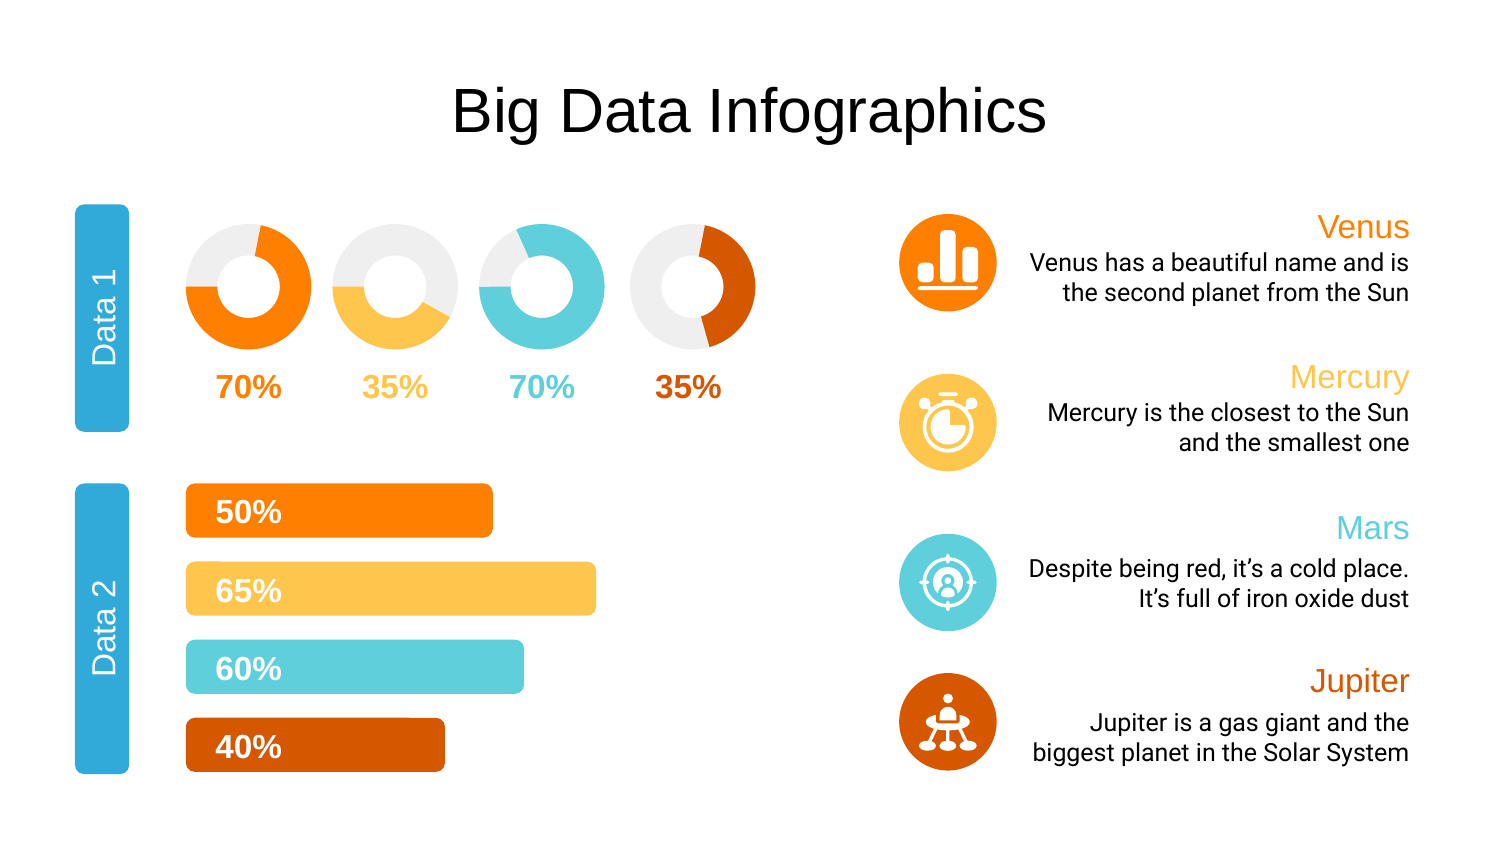

# Big Data Infographics
Venus

Venus has a beautiful name and is the second planet from the Sun

Data 1
Mercury
35%
70%
70%
35%

Mercury is the closest to the Sun and the smallest one
50%

Mars

Despite being red, it’s a cold place. It’s full of iron oxide dust

65%

Data 2
60%

Jupiter

Jupiter is a gas giant and the biggest planet in the Solar System

40%